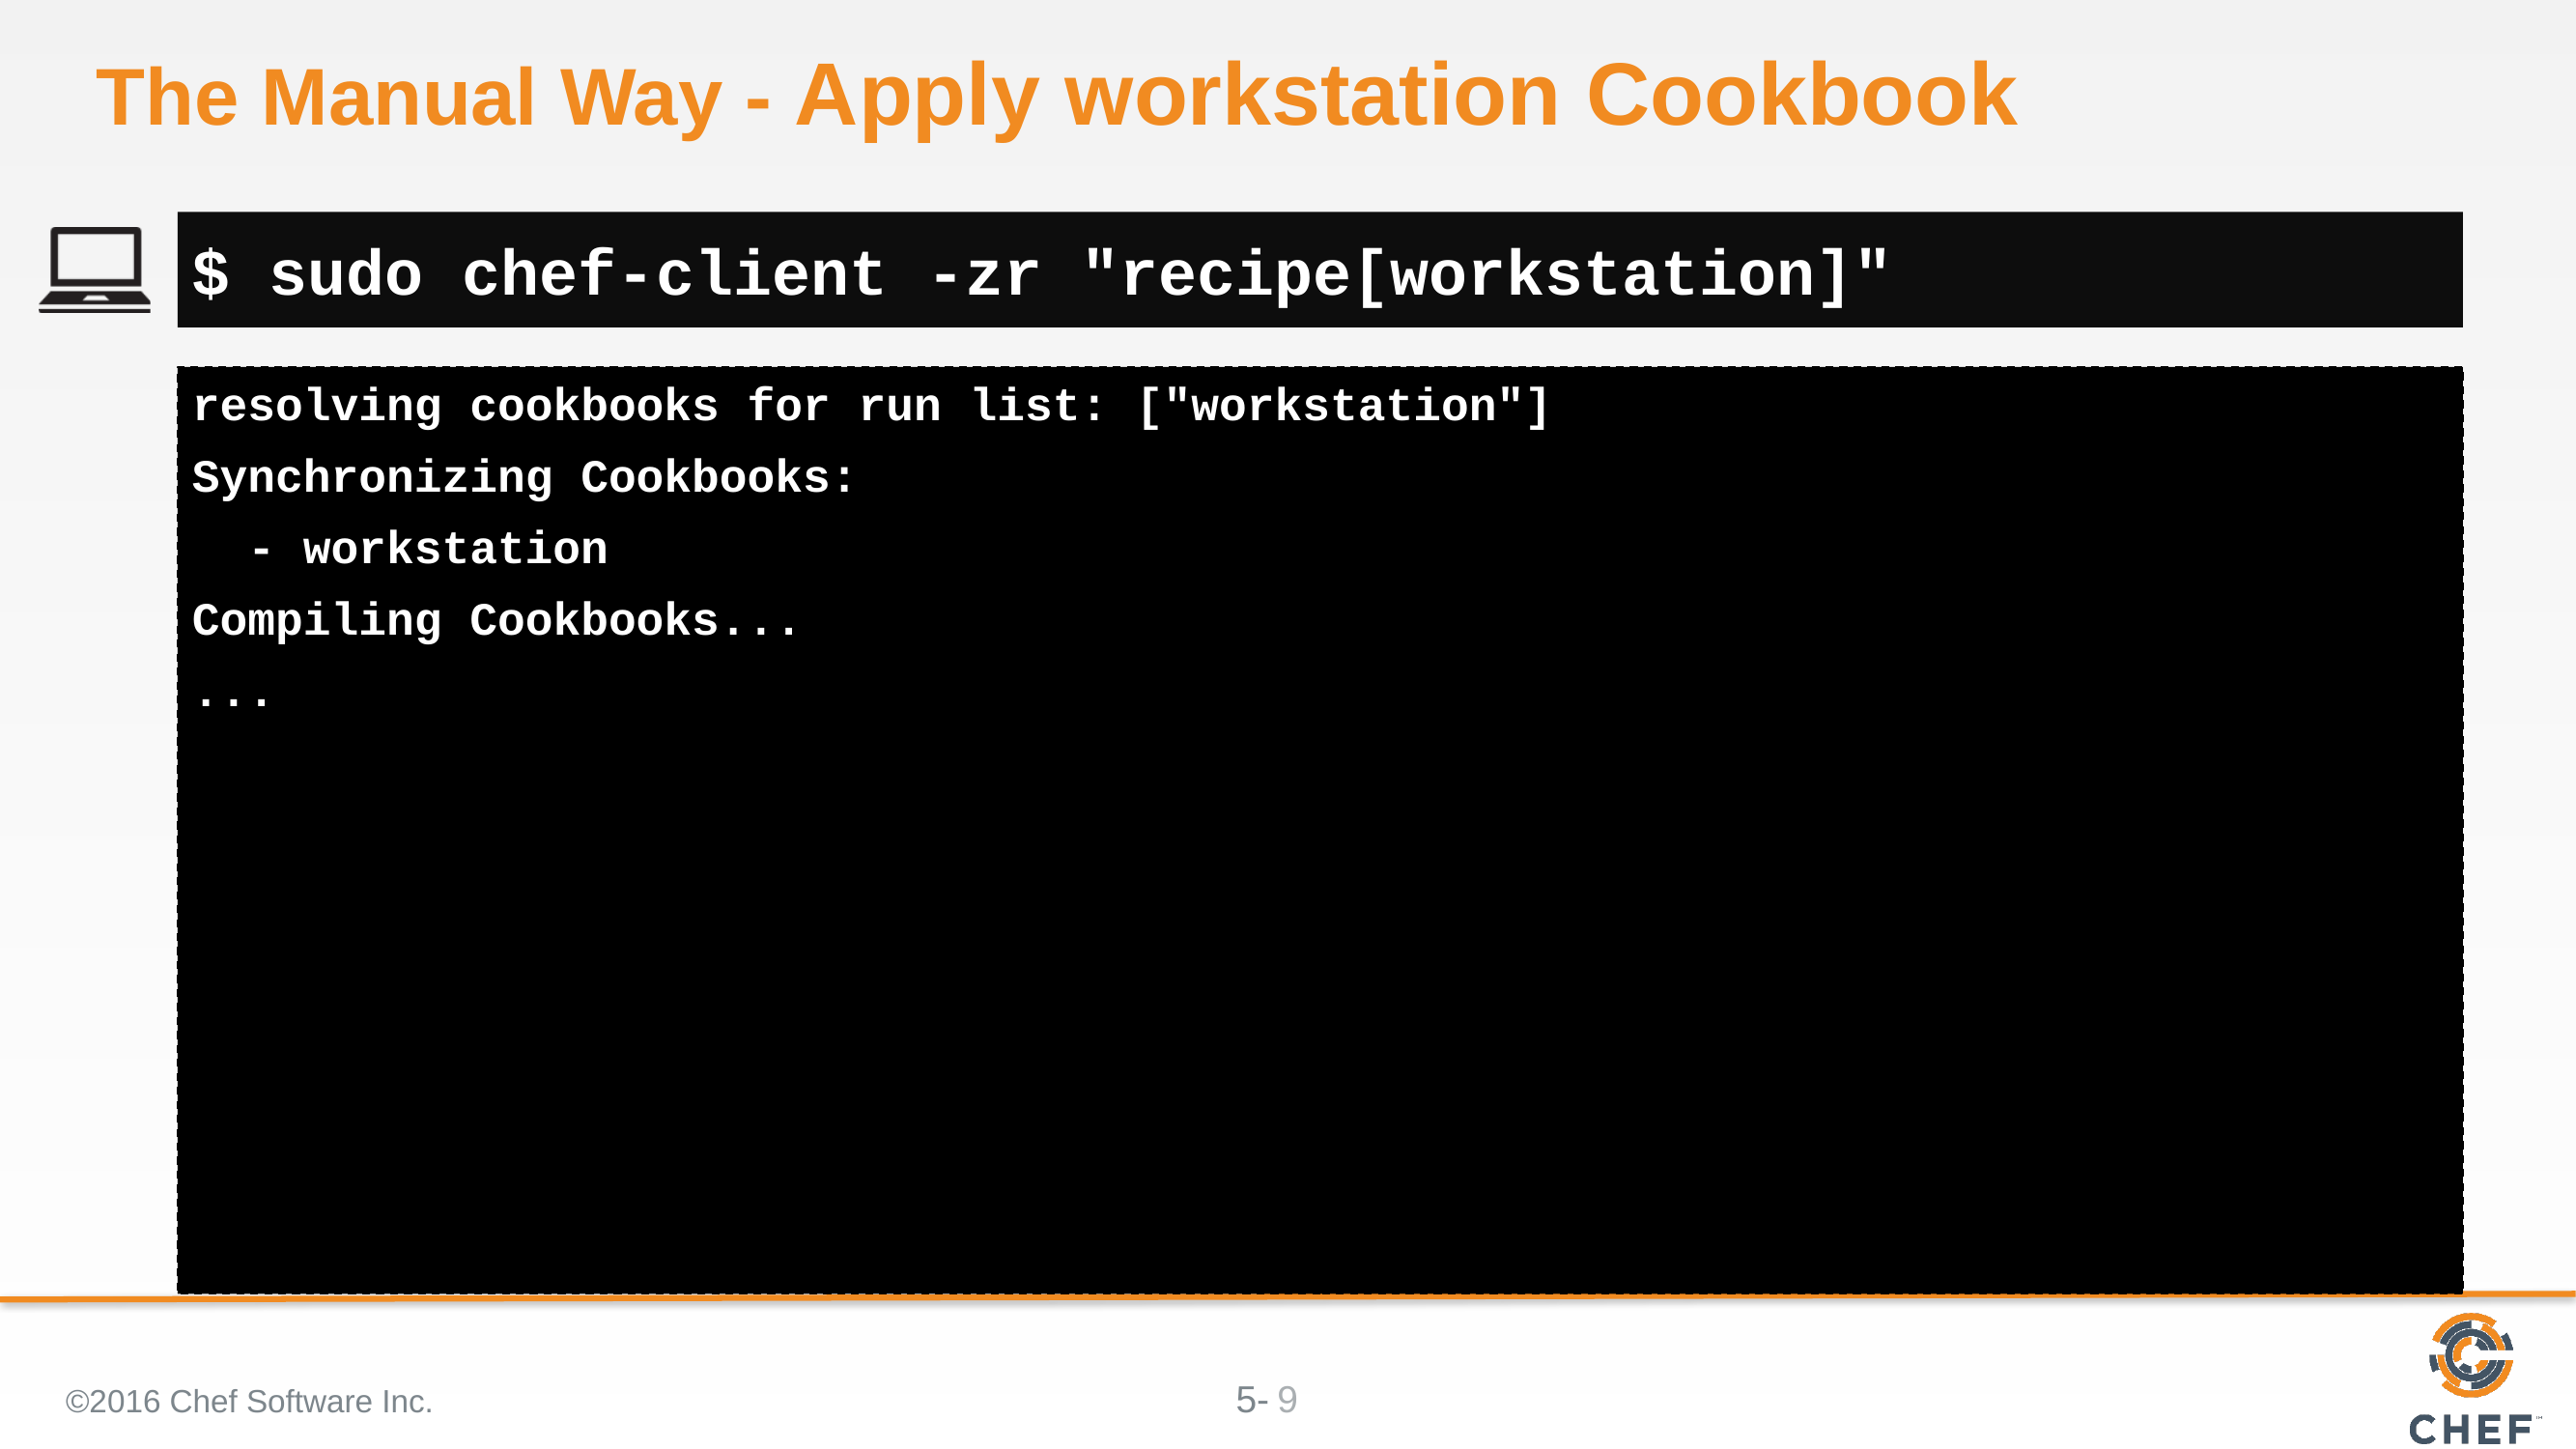

# The Manual Way - Apply workstation Cookbook
$ sudo chef-client -zr "recipe[workstation]"
resolving cookbooks for run list: ["workstation"]
Synchronizing Cookbooks:
  - workstation
Compiling Cookbooks...
...
©2016 Chef Software Inc.
9